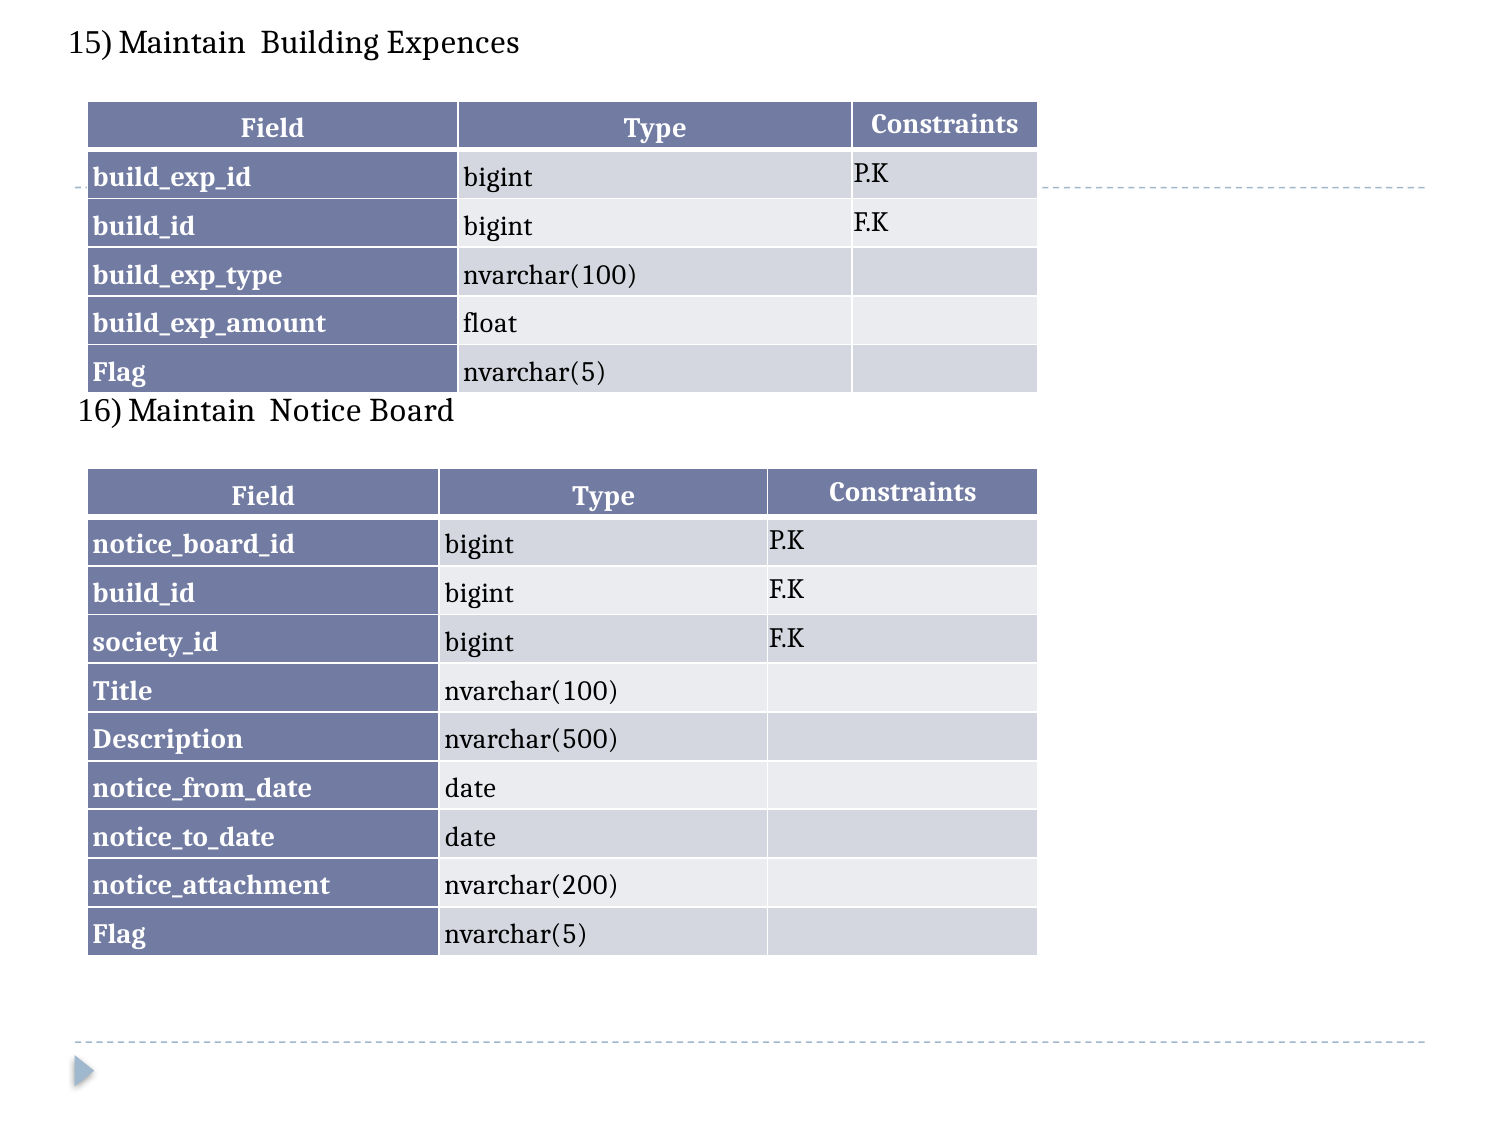

15) Maintain  Building Expences

| Field | Type | Constraints |
| --- | --- | --- |
| build\_exp\_id | bigint | P.K |
| build\_id | bigint | F.K |
| build\_exp\_type | nvarchar(100) |  |
| build\_exp\_amount | float |  |
| Flag | nvarchar(5) |  |
16) Maintain  Notice Board

| Field | Type | Constraints |
| --- | --- | --- |
| notice\_board\_id | bigint | P.K |
| build\_id | bigint | F.K |
| society\_id | bigint | F.K |
| Title | nvarchar(100) |  |
| Description | nvarchar(500) |  |
| notice\_from\_date | date |  |
| notice\_to\_date | date |  |
| notice\_attachment | nvarchar(200) |  |
| Flag | nvarchar(5) |  |